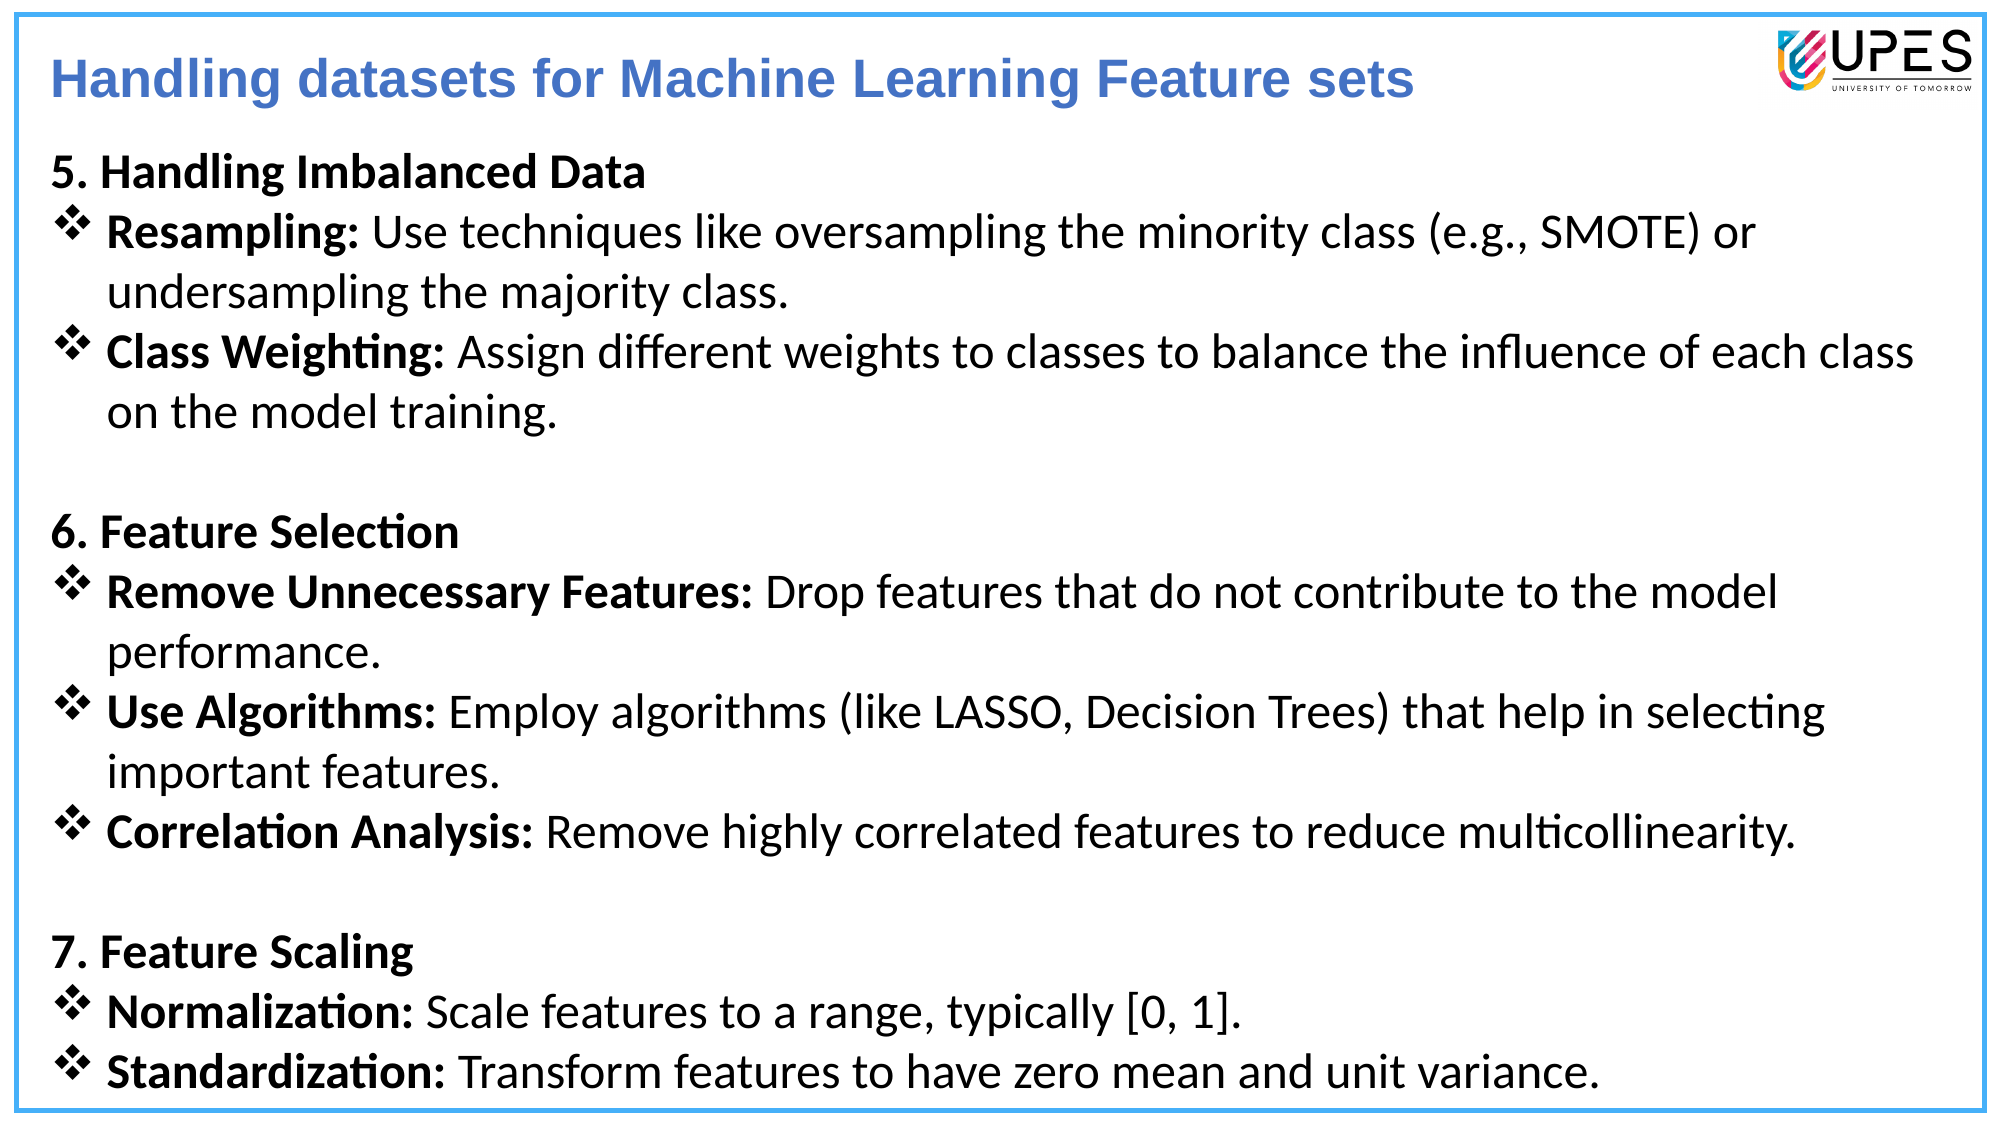

Handling datasets for Machine Learning Feature sets
5. Handling Imbalanced Data
Resampling: Use techniques like oversampling the minority class (e.g., SMOTE) or undersampling the majority class.
Class Weighting: Assign different weights to classes to balance the influence of each class on the model training.

6. Feature Selection
Remove Unnecessary Features: Drop features that do not contribute to the model performance.
Use Algorithms: Employ algorithms (like LASSO, Decision Trees) that help in selecting important features.
Correlation Analysis: Remove highly correlated features to reduce multicollinearity.

7. Feature Scaling
Normalization: Scale features to a range, typically [0, 1].
Standardization: Transform features to have zero mean and unit variance.